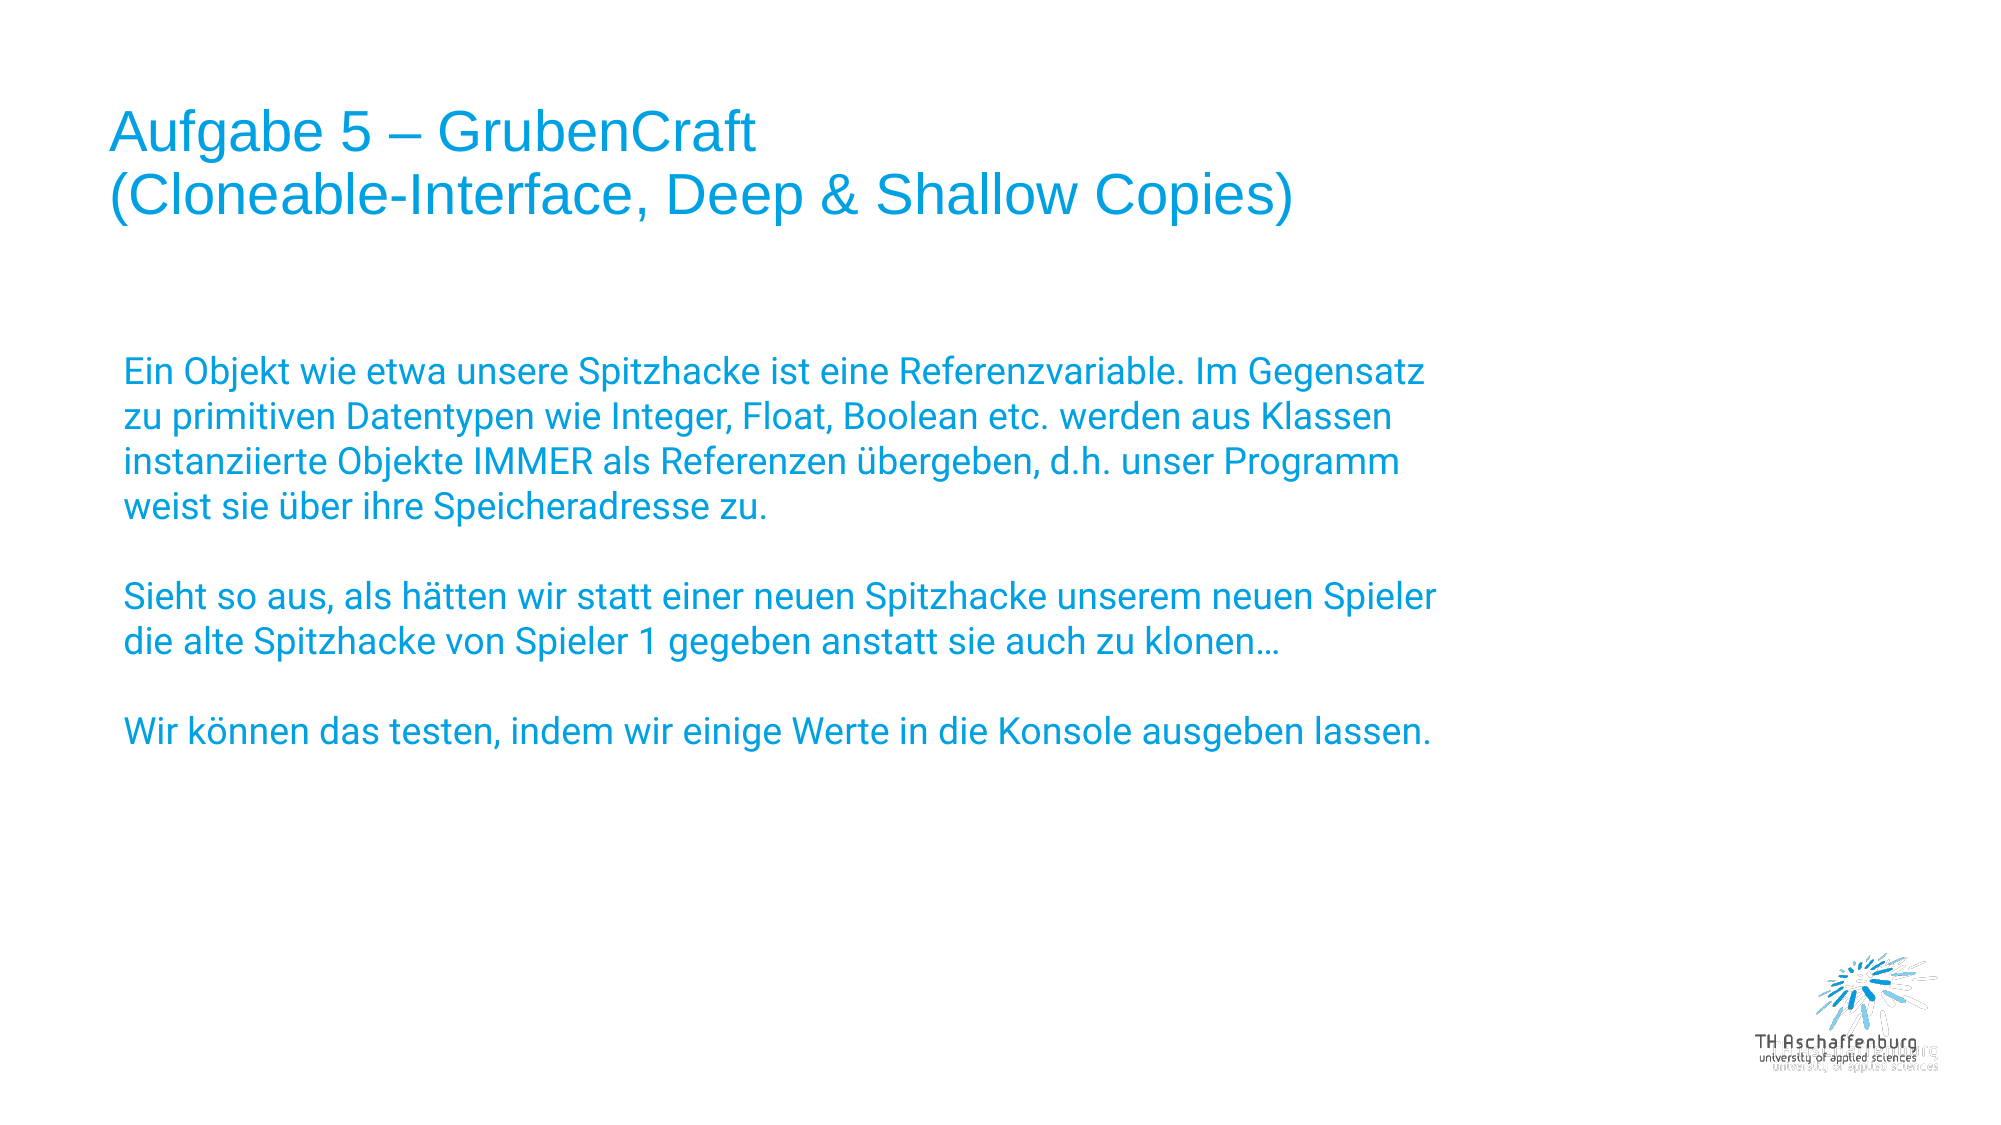

# Aufgabe 5 – GrubenCraft (Cloneable-Interface, Deep & Shallow Copies)
Ein Objekt wie etwa unsere Spitzhacke ist eine Referenzvariable. Im Gegensatz zu primitiven Datentypen wie Integer, Float, Boolean etc. werden aus Klassen instanziierte Objekte IMMER als Referenzen übergeben, d.h. unser Programm weist sie über ihre Speicheradresse zu.

Sieht so aus, als hätten wir statt einer neuen Spitzhacke unserem neuen Spieler die alte Spitzhacke von Spieler 1 gegeben anstatt sie auch zu klonen…

Wir können das testen, indem wir einige Werte in die Konsole ausgeben lassen.